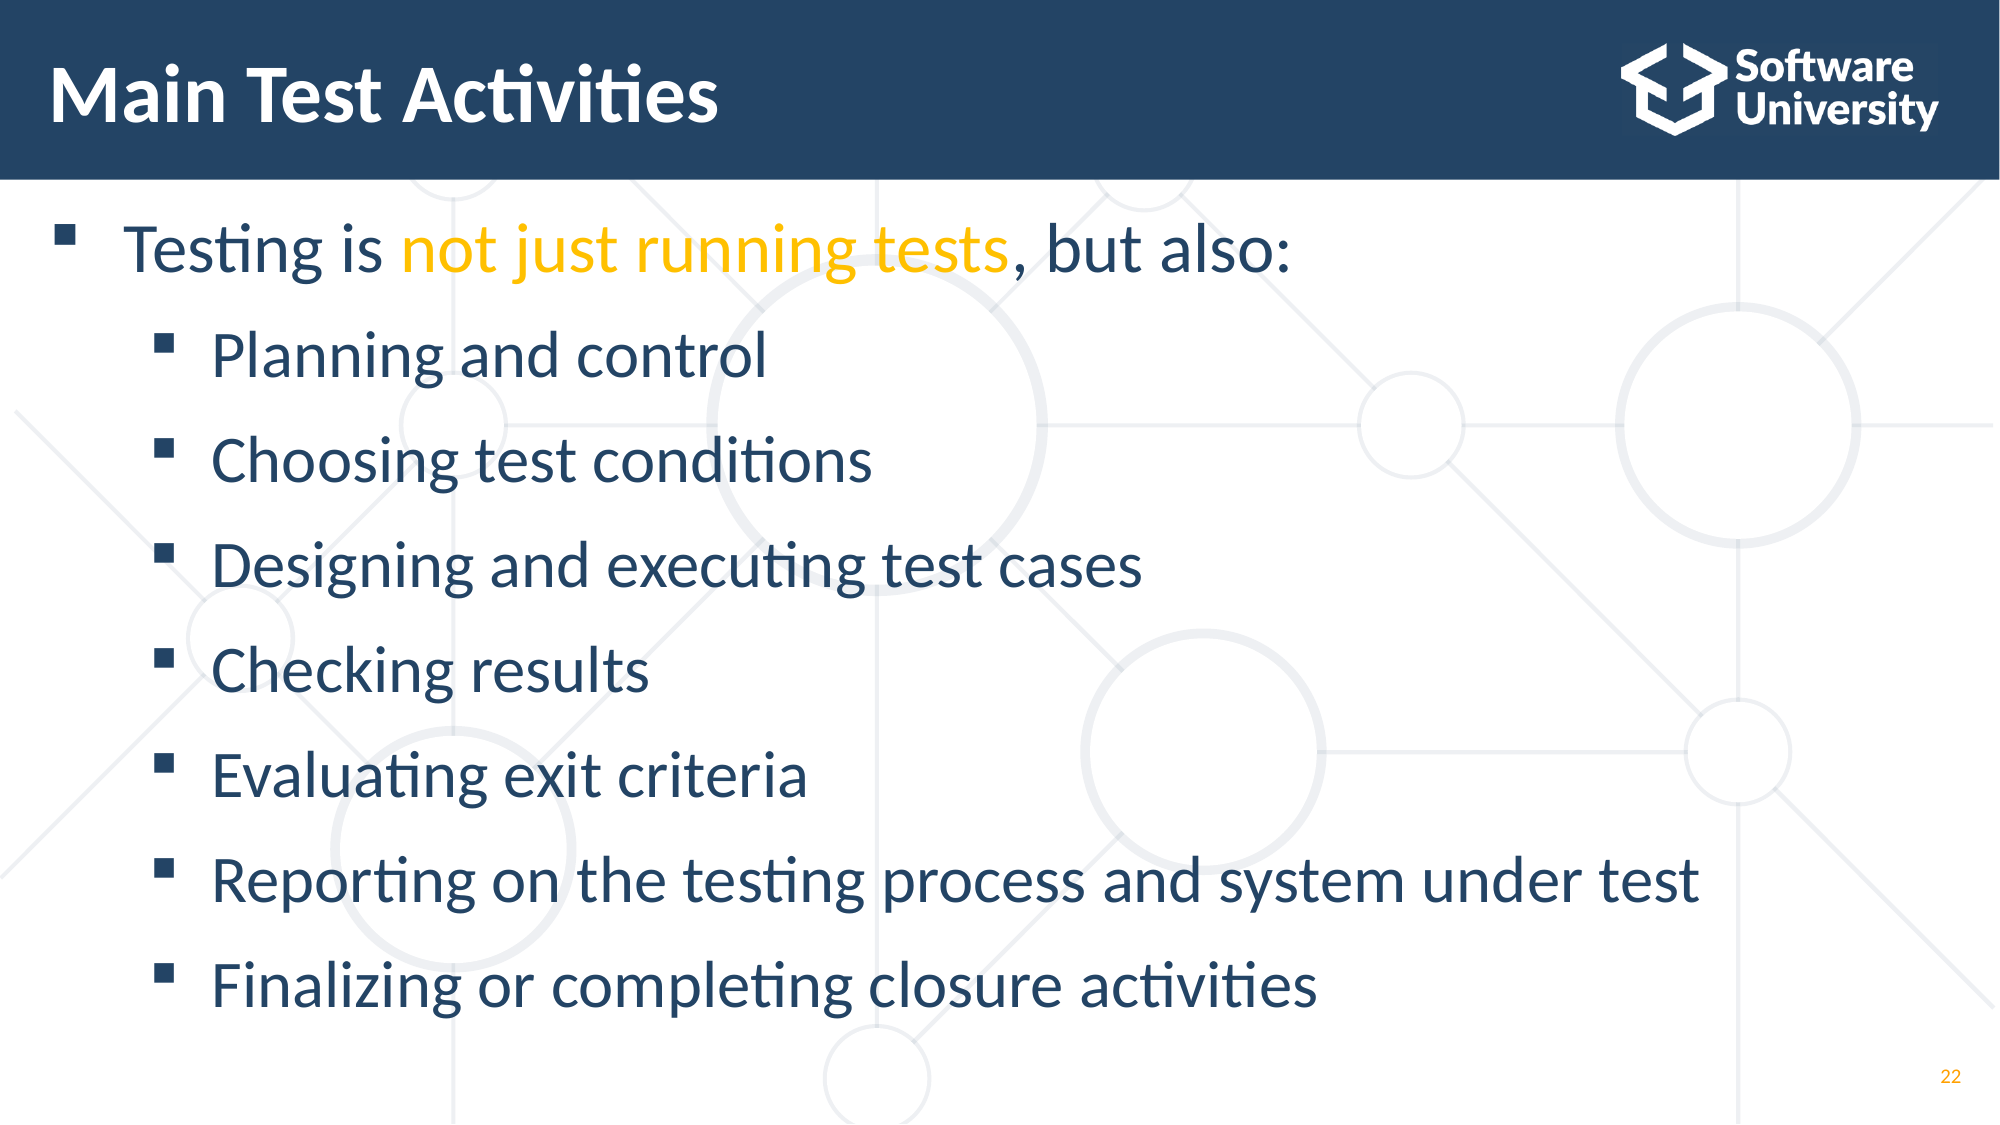

# Main Test Activities
Testing is not just running tests, but also:
Planning and control
Choosing test conditions
Designing and executing test cases
Checking results
Evaluating exit criteria
Reporting on the testing process and system under test
Finalizing or completing closure activities
22